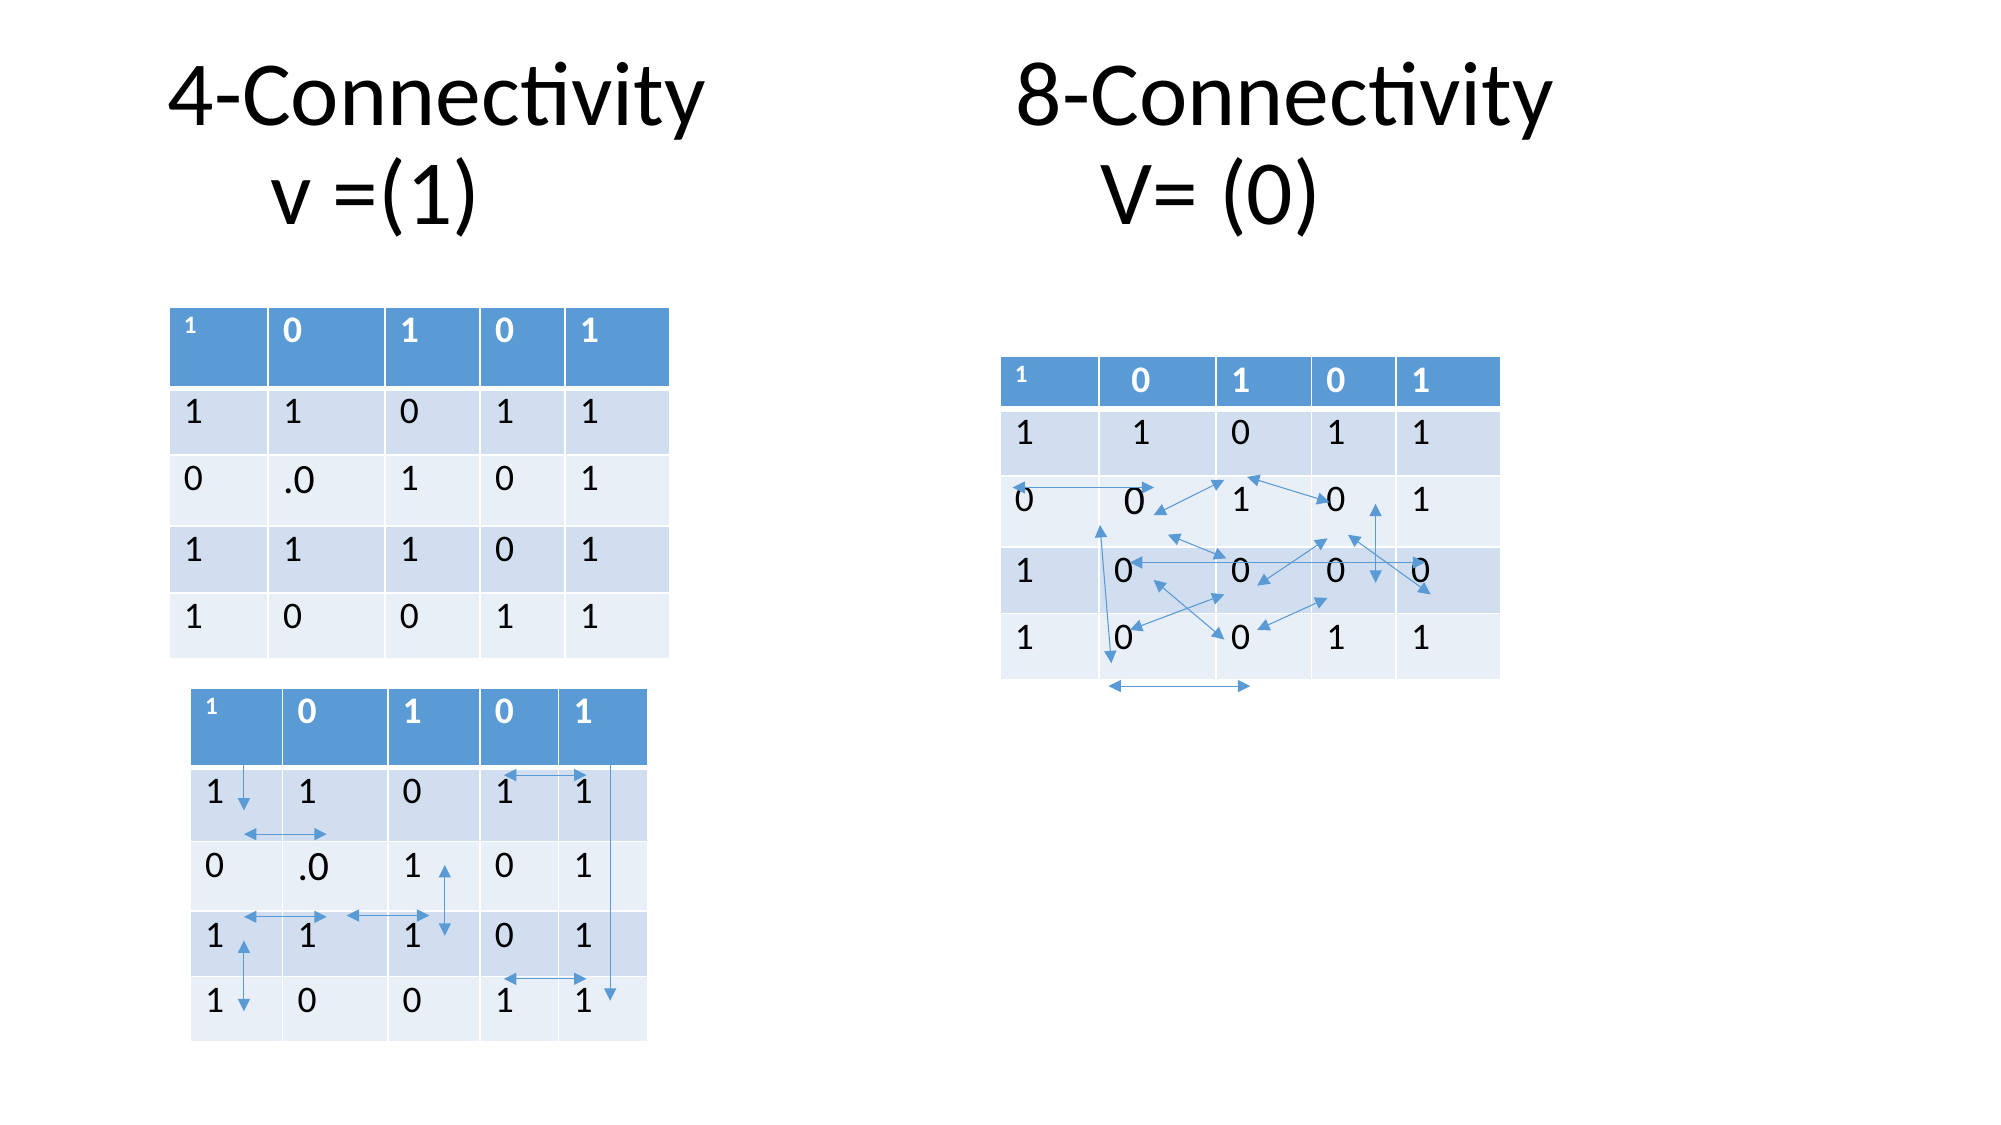

# 4-Connectivity               8-Connectivity v =(1)                              V= (0)
| 1 | 0 | 1 | 0 | 1 |
| --- | --- | --- | --- | --- |
| 1 | 1 | 0 | 1 | 1 |
| 0 | .0 | 1 | 0 | 1 |
| 1 | 1 | 1 | 0 | 1 |
| 1 | 0 | 0 | 1 | 1 |
| 1 | 0 | 1 | 0 | 1 |
| --- | --- | --- | --- | --- |
| 1 | 1 | 0 | 1 | 1 |
| 0 | 0 | 1 | 0 | 1 |
| 1 | 0 | 0 | 0 | 0 |
| 1 | 0 | 0 | 1 | 1 |
| 1 | 0 | 1 | 0 | 1 |
| --- | --- | --- | --- | --- |
| 1 | 1 | 0 | 1 | 1 |
| 0 | .0 | 1 | 0 | 1 |
| 1 | 1 | 1 | 0 | 1 |
| 1 | 0 | 0 | 1 | 1 |